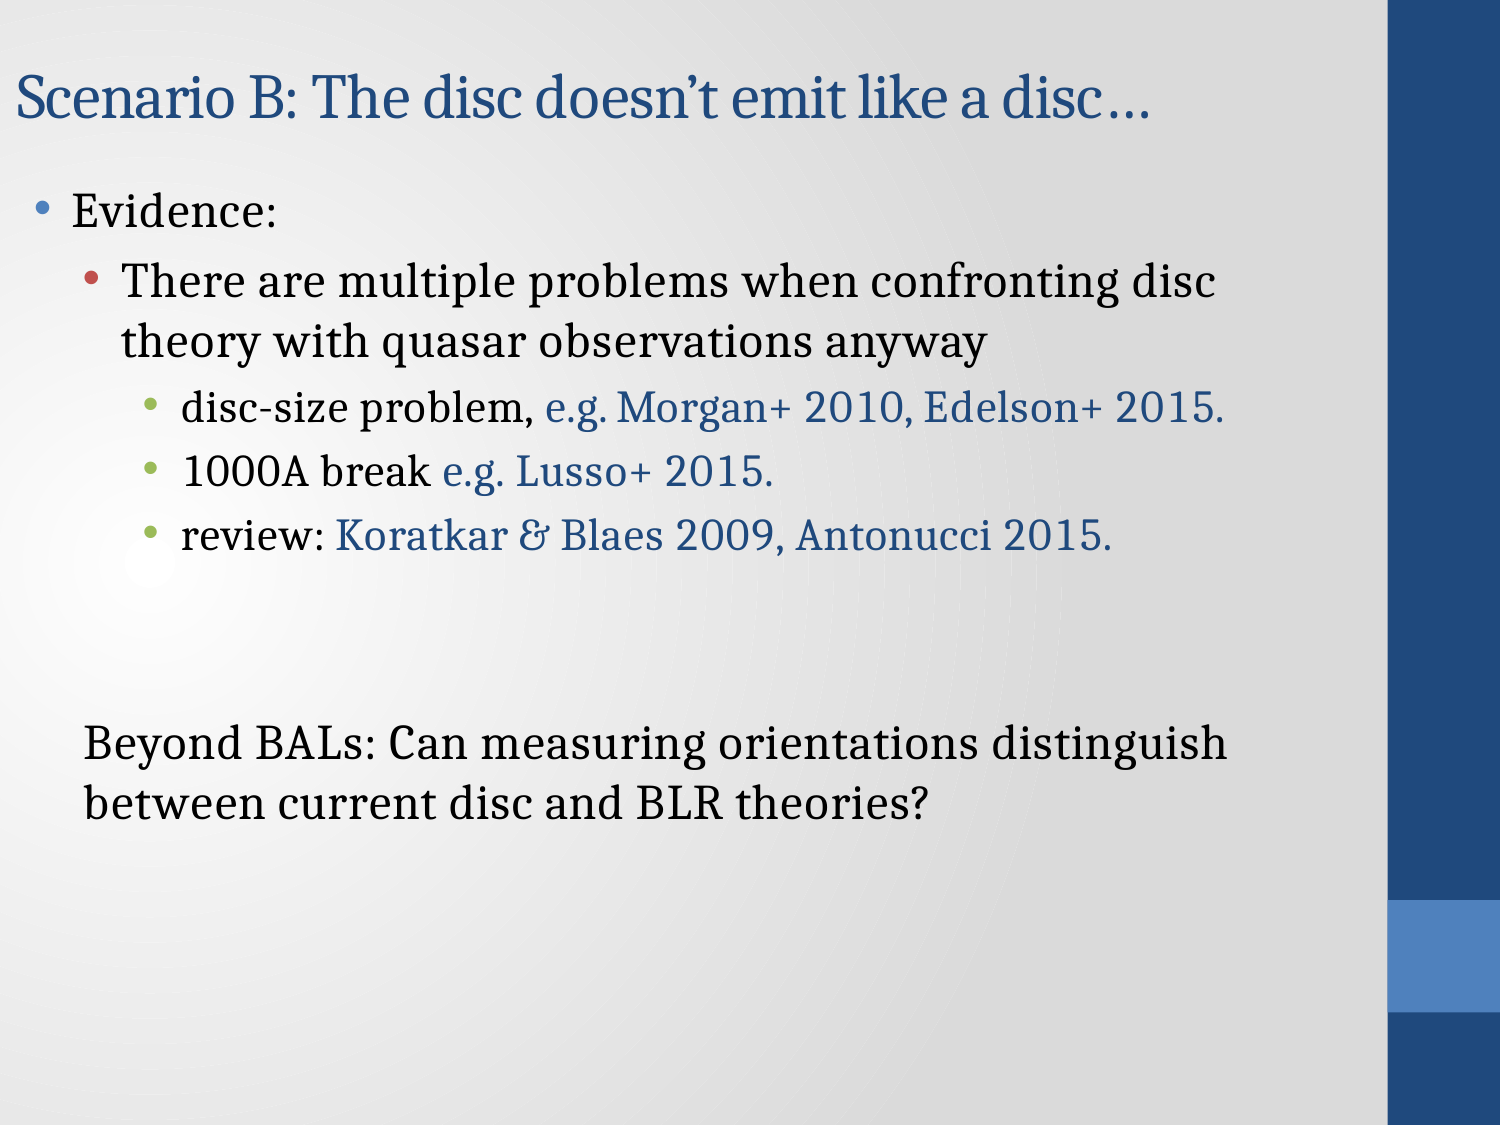

# Scenario B: The disc doesn’t emit like a disc…
Evidence:
There are multiple problems when confronting disc theory with quasar observations anyway
disc-size problem, e.g. Morgan+ 2010, Edelson+ 2015.
1000A break e.g. Lusso+ 2015.
review: Koratkar & Blaes 2009, Antonucci 2015.

Beyond BALs: Can measuring orientations distinguish between current disc and BLR theories?